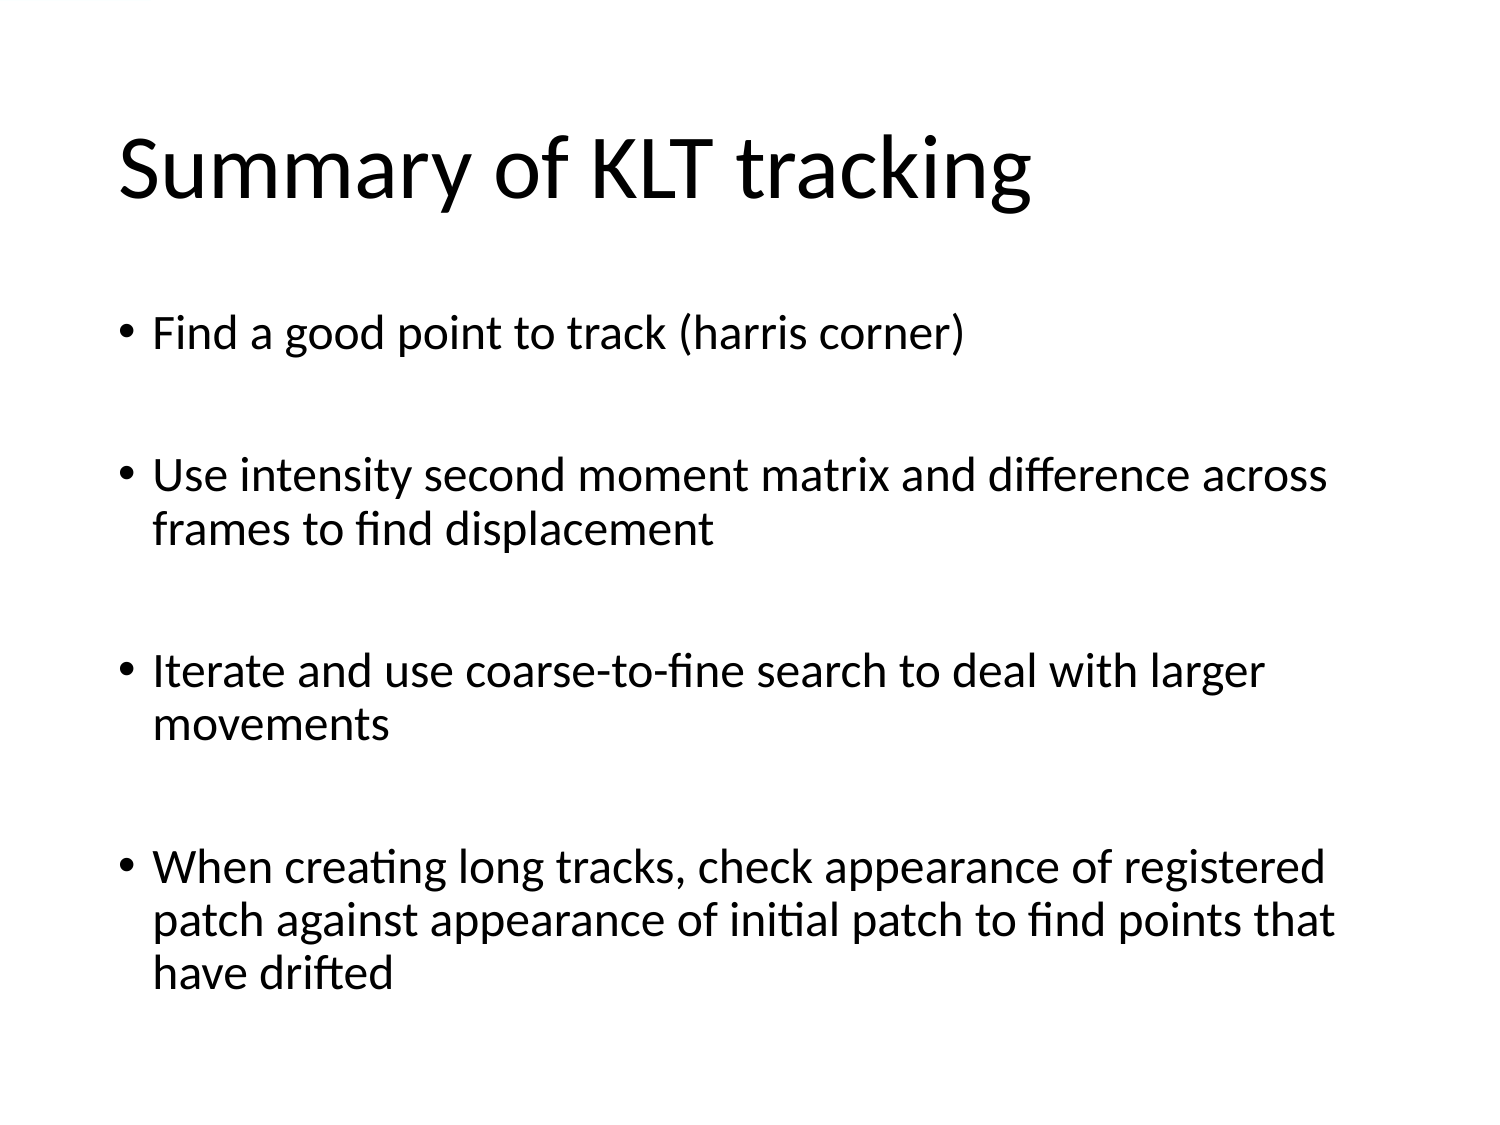

# Summary of KLT tracking
Find a good point to track (harris corner)

Use intensity second moment matrix and difference across frames to find displacement

Iterate and use coarse-to-fine search to deal with larger movements

When creating long tracks, check appearance of registered patch against appearance of initial patch to find points that have drifted